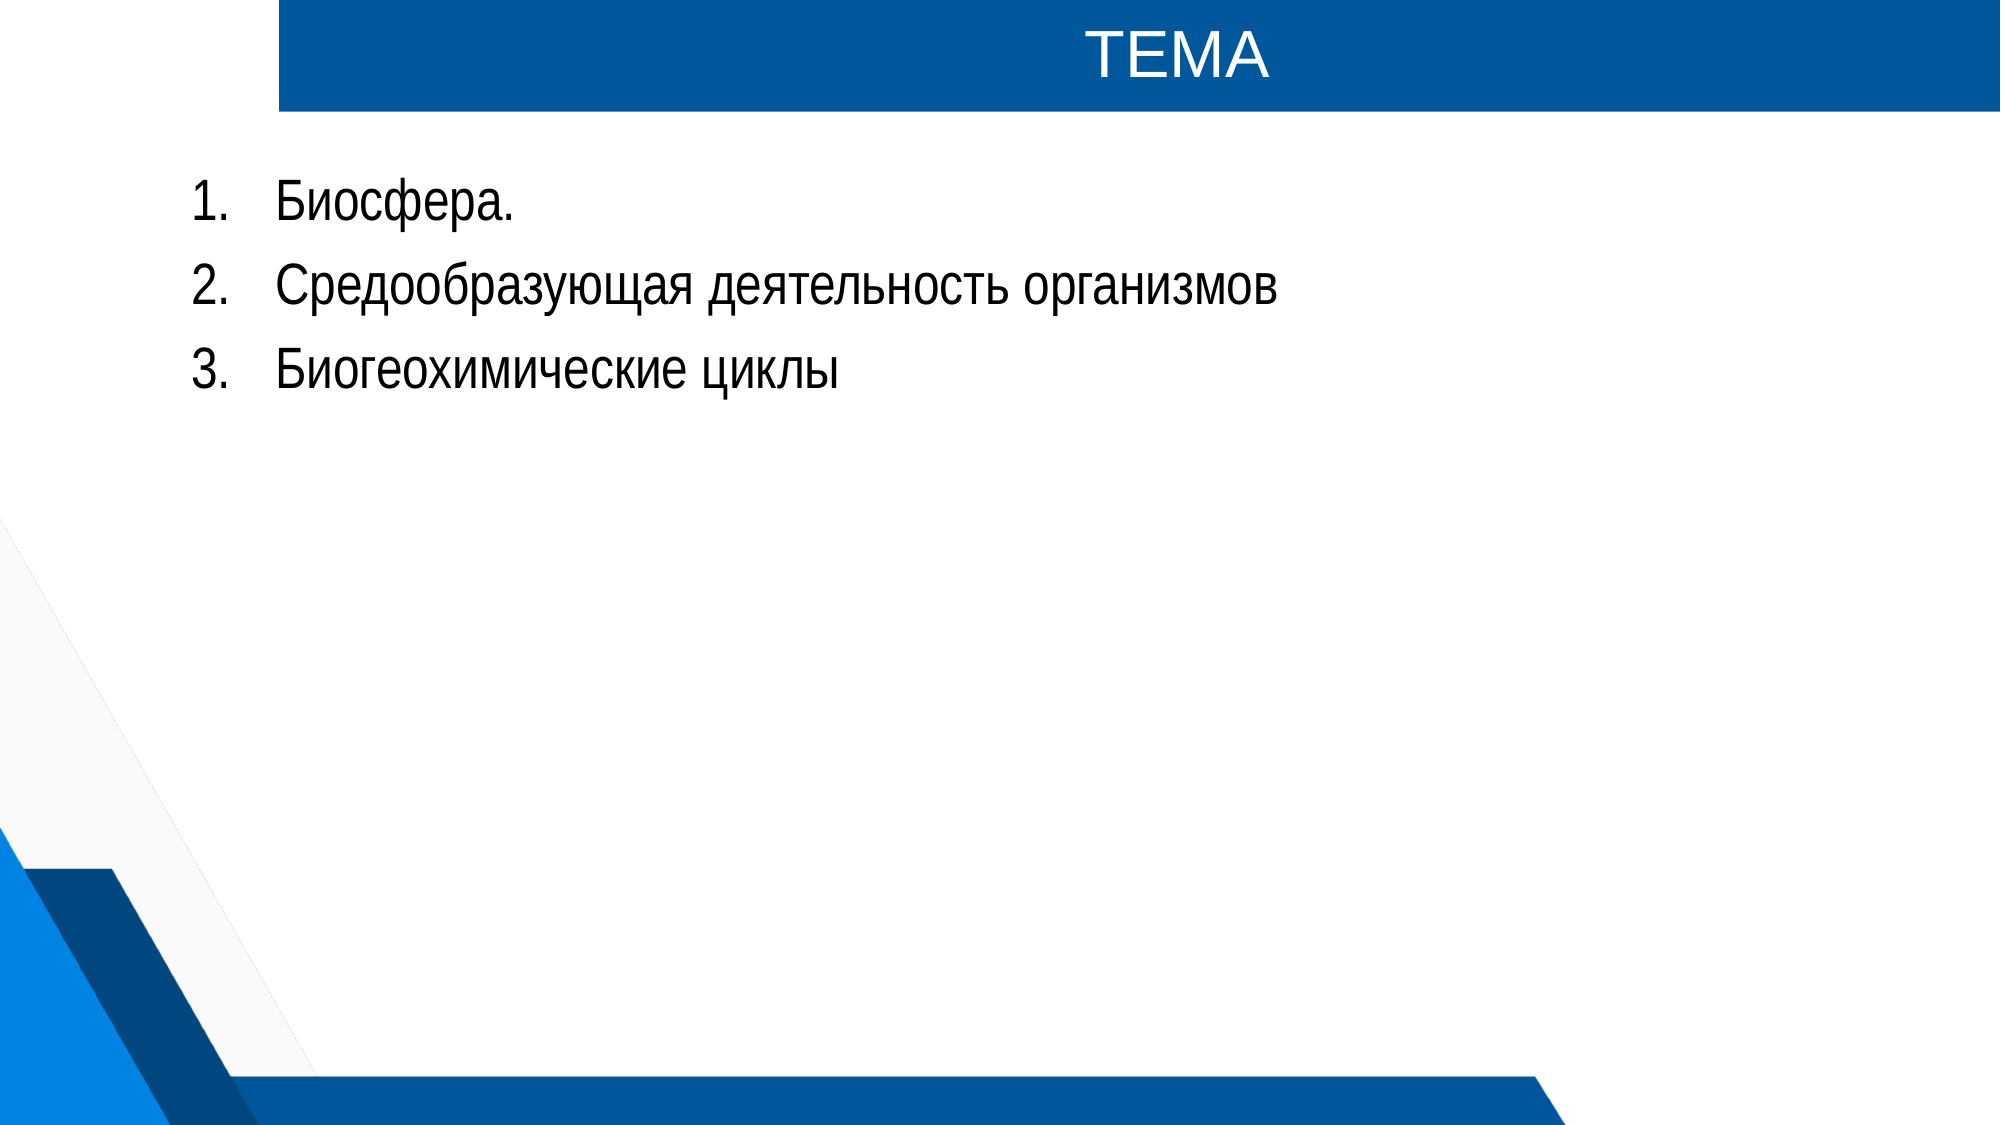

# ТЕМА
Биосфера.
Средообразующая деятельность организмов
Биогеохимические циклы